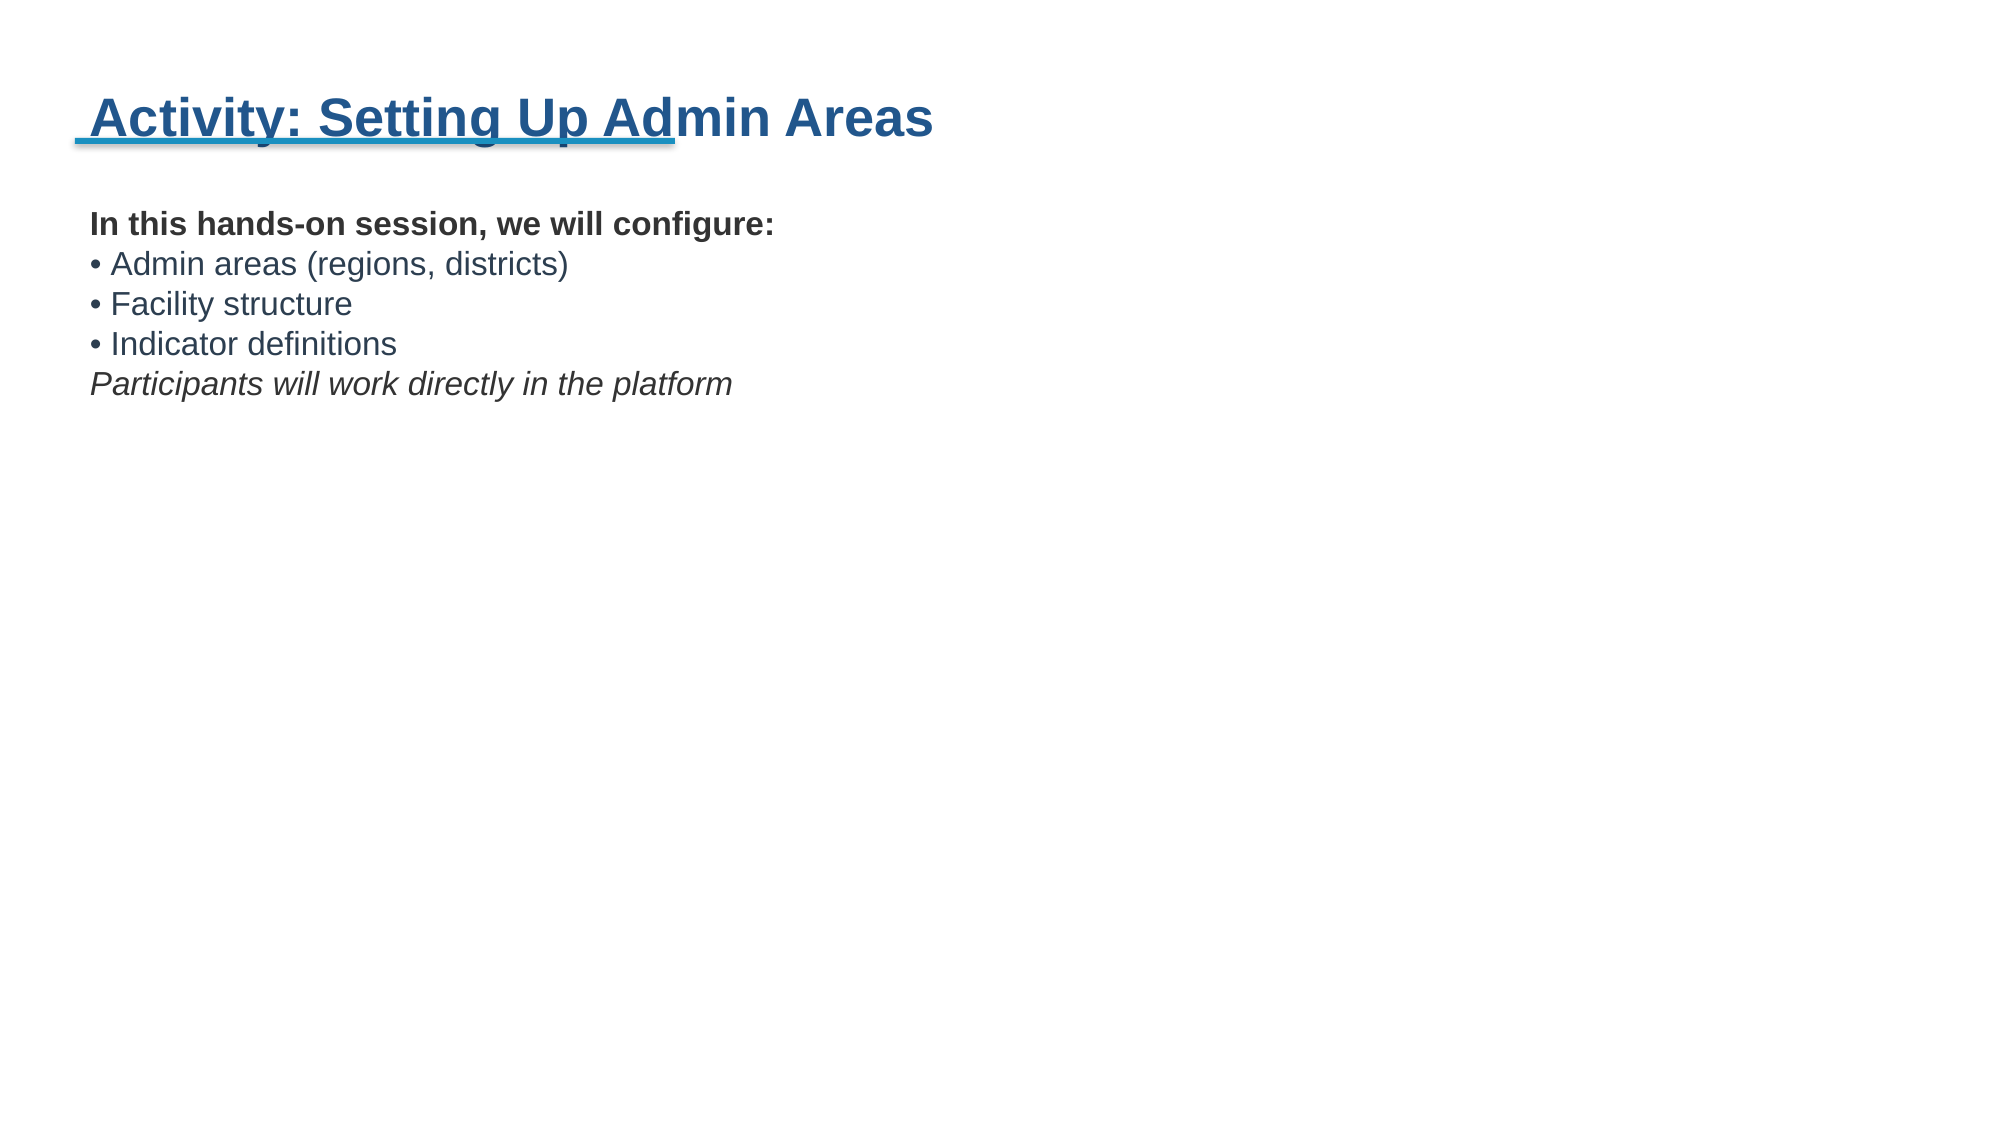

Activity: Setting Up Admin Areas

In this hands-on session, we will configure:
• Admin areas (regions, districts)
• Facility structure
• Indicator definitions
Participants will work directly in the platform